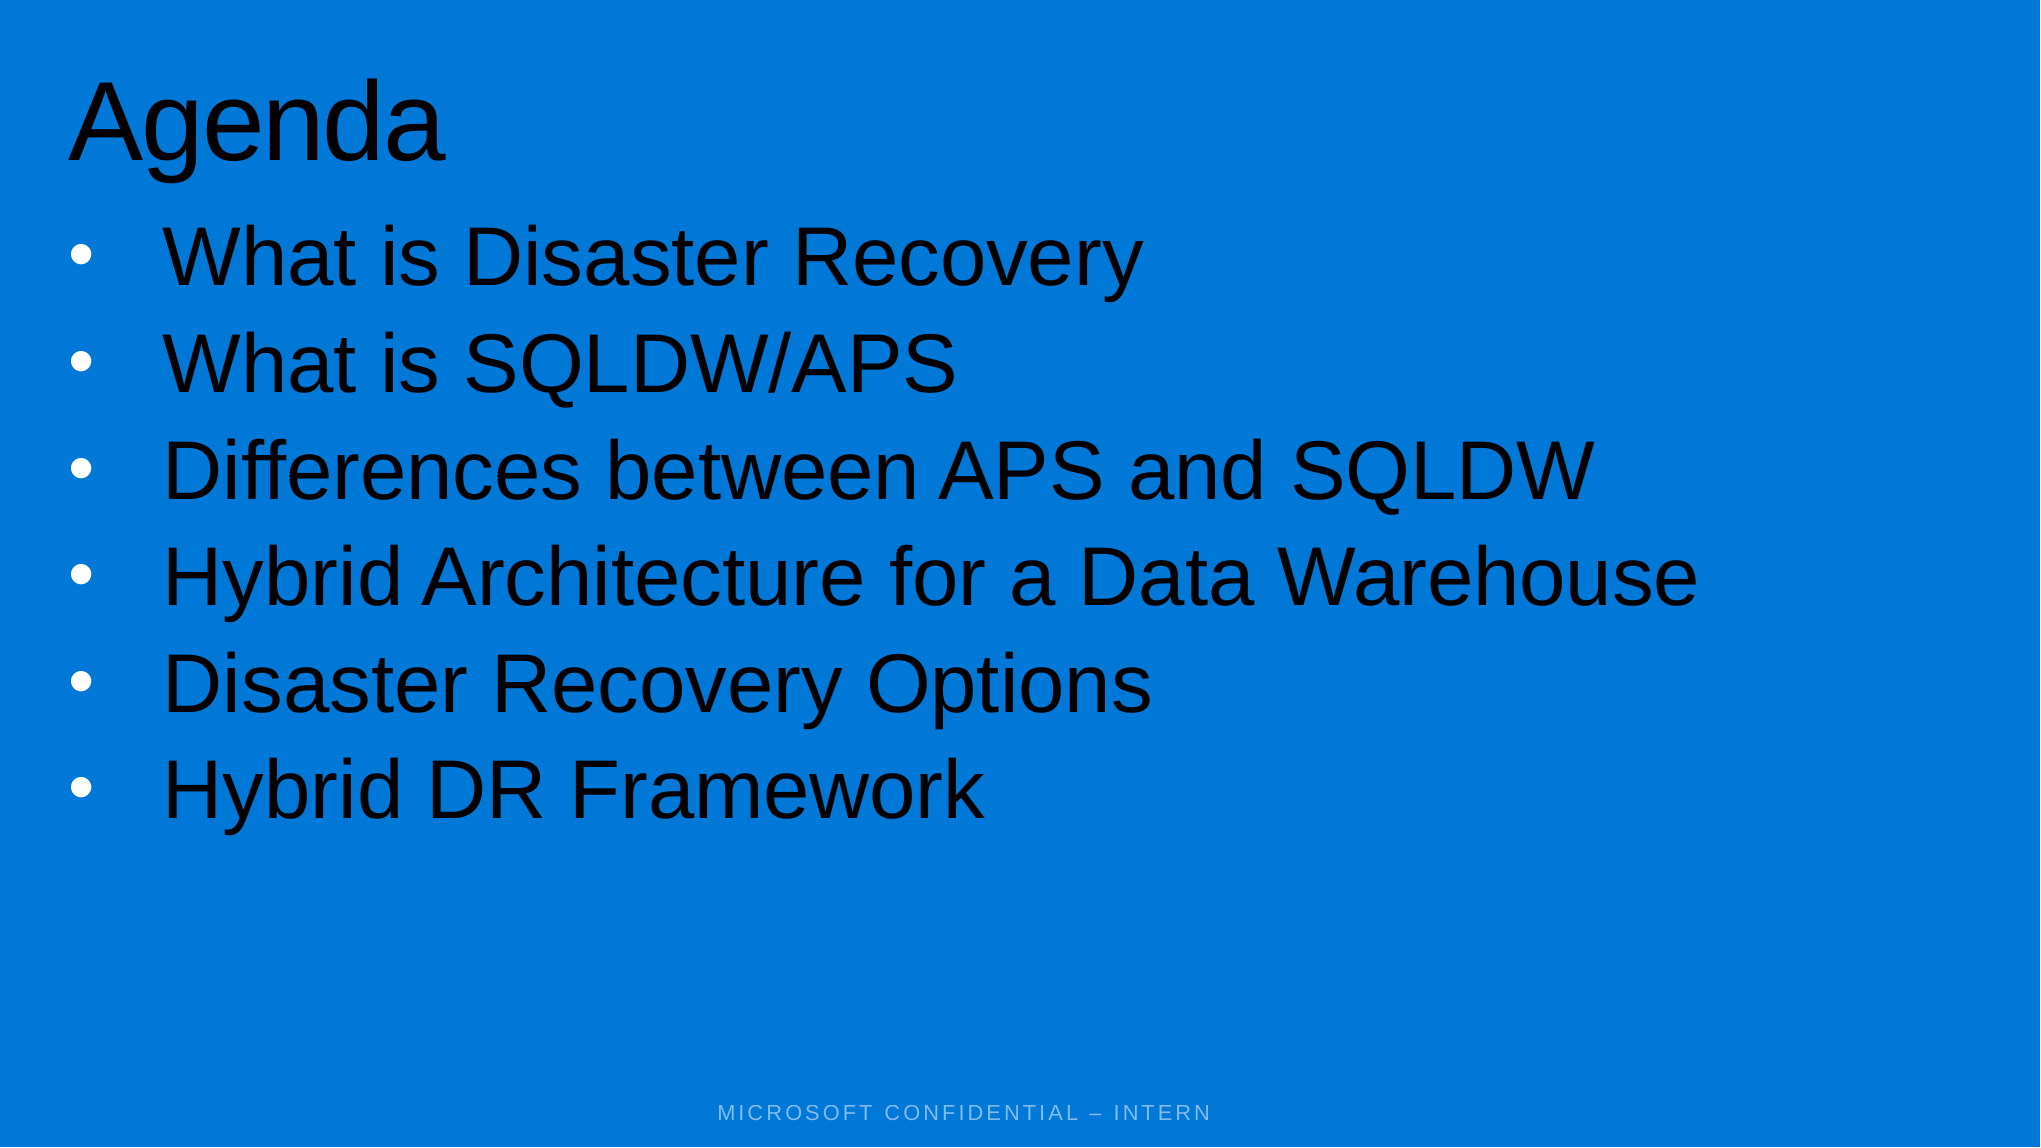

# Agenda
What is Disaster Recovery
What is SQLDW/APS
Differences between APS and SQLDW
Hybrid Architecture for a Data Warehouse
Disaster Recovery Options
Hybrid DR Framework